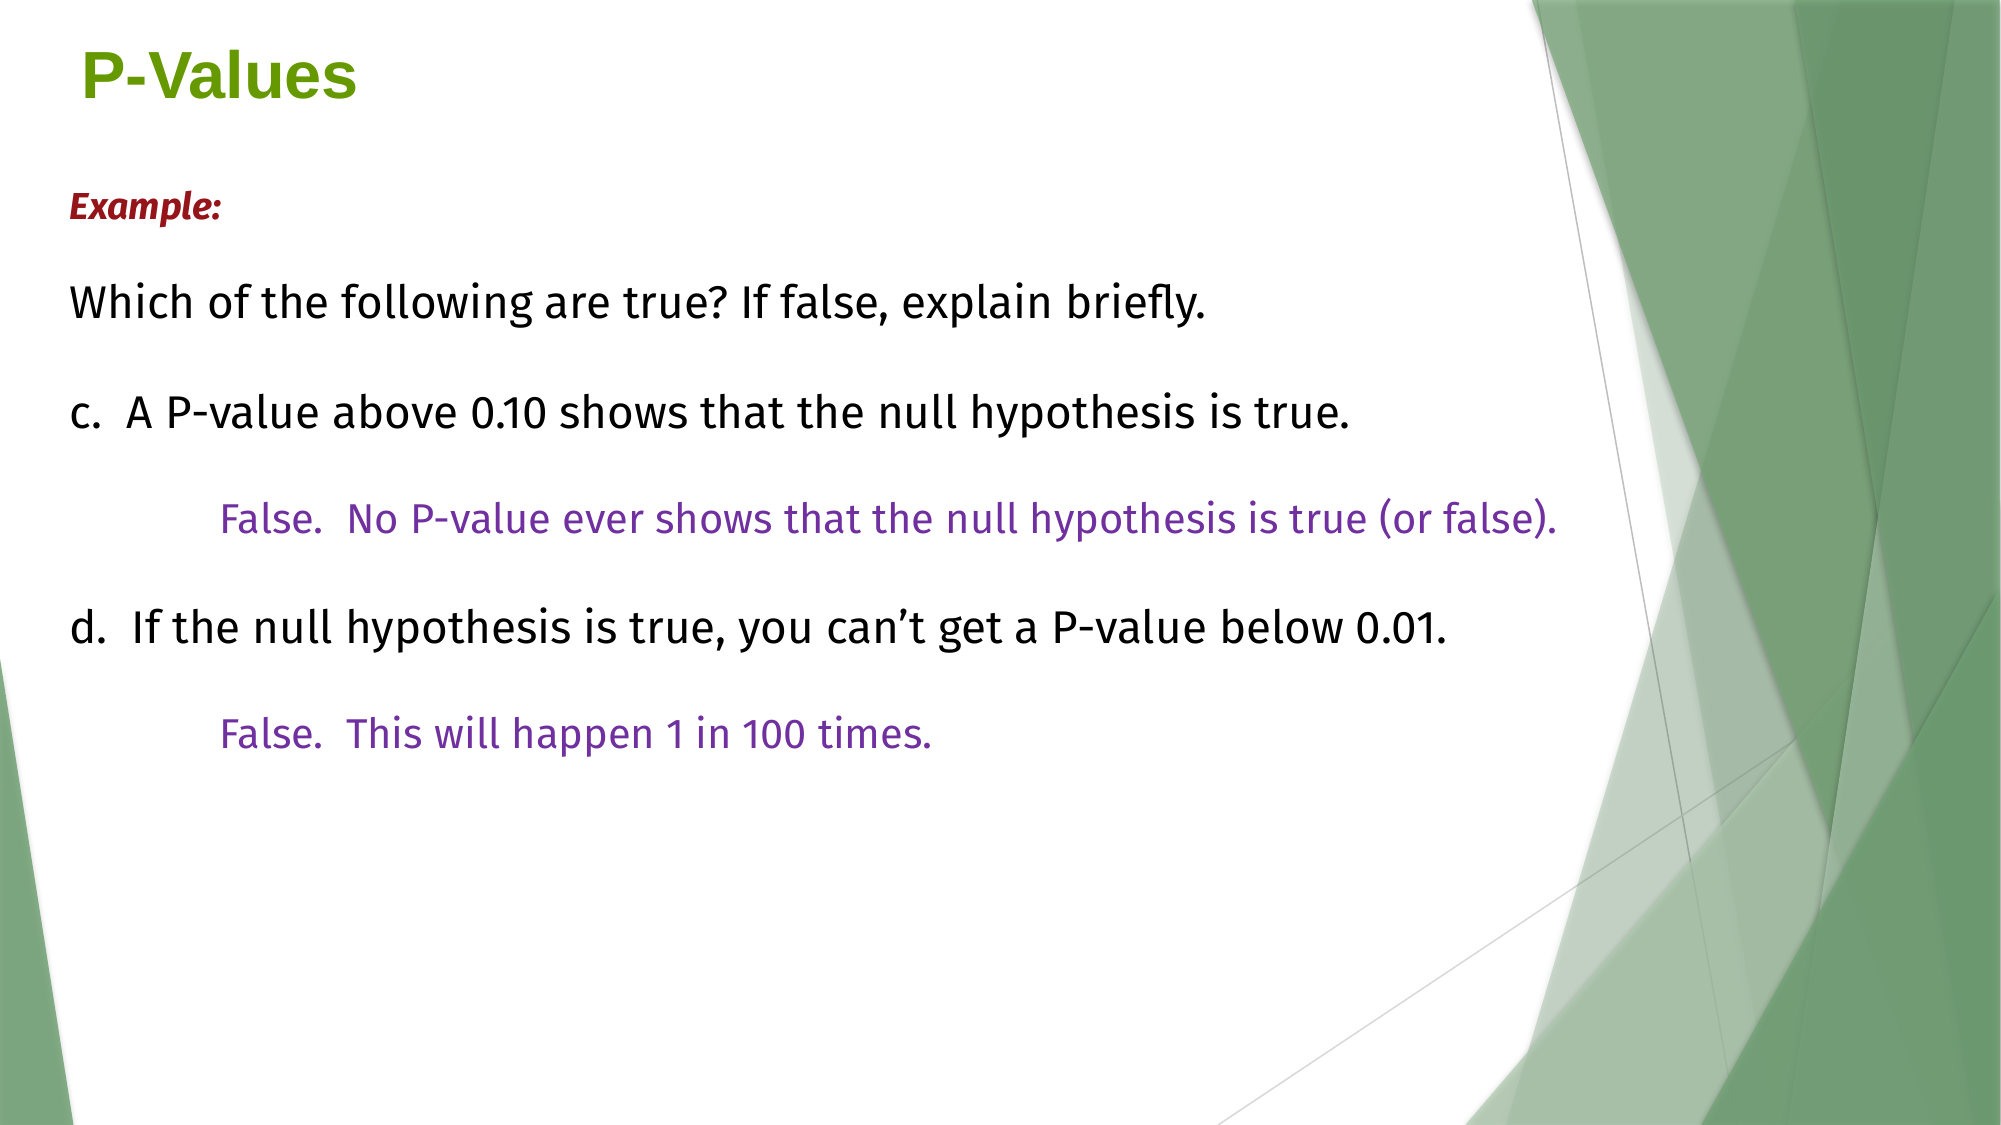

P-Values
Example:

Which of the following are true? If false, explain briefly.

c.  A P-value above 0.10 shows that the null hypothesis is true.

	False.  No P-value ever shows that the null hypothesis is true (or false).

d.  If the null hypothesis is true, you can’t get a P-value below 0.01.

	False.  This will happen 1 in 100 times.